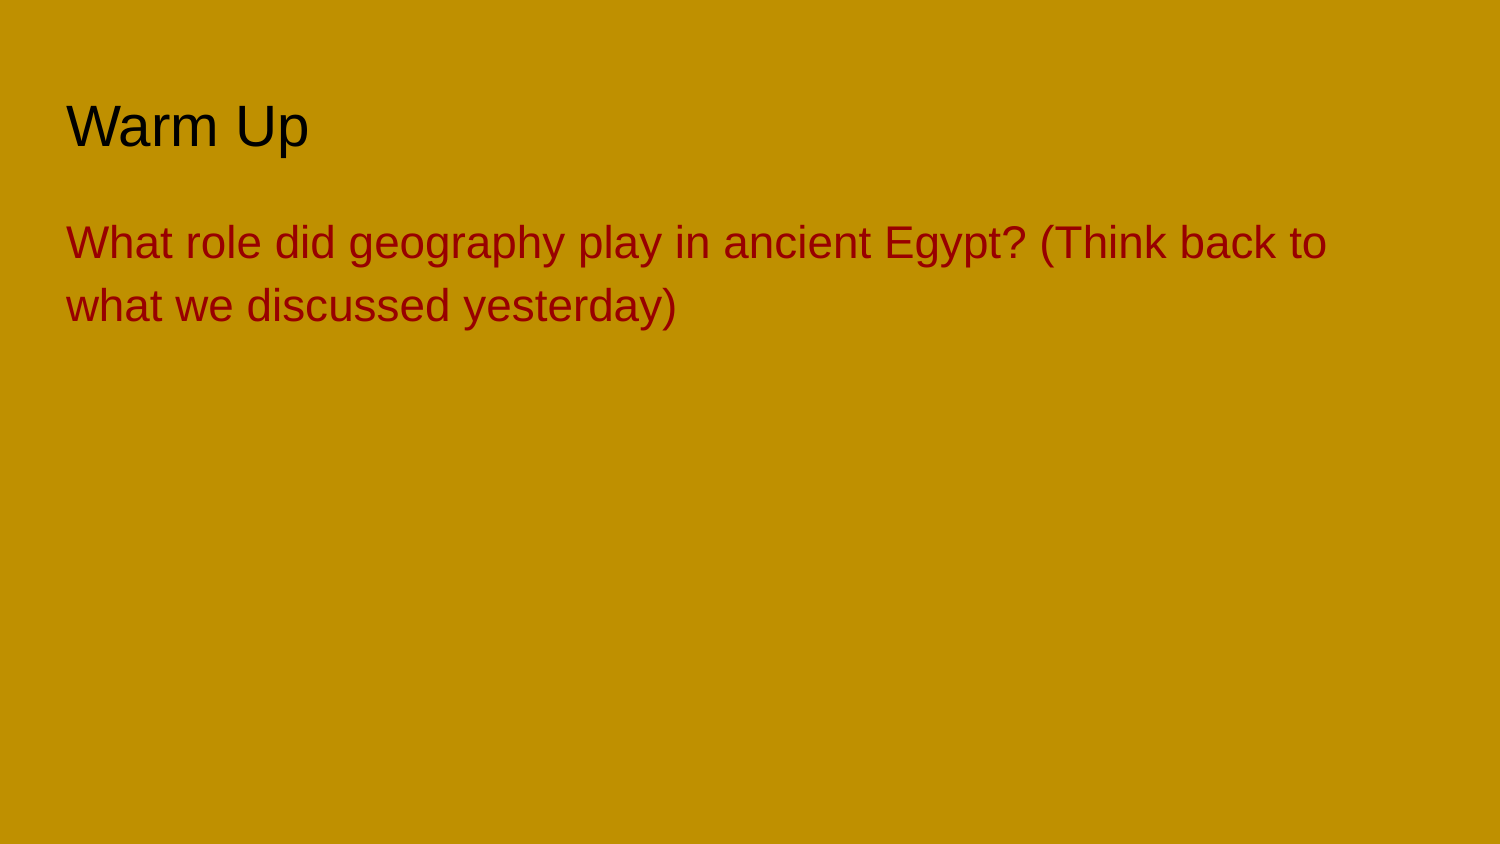

# Warm Up
What role did geography play in ancient Egypt? (Think back to what we discussed yesterday)